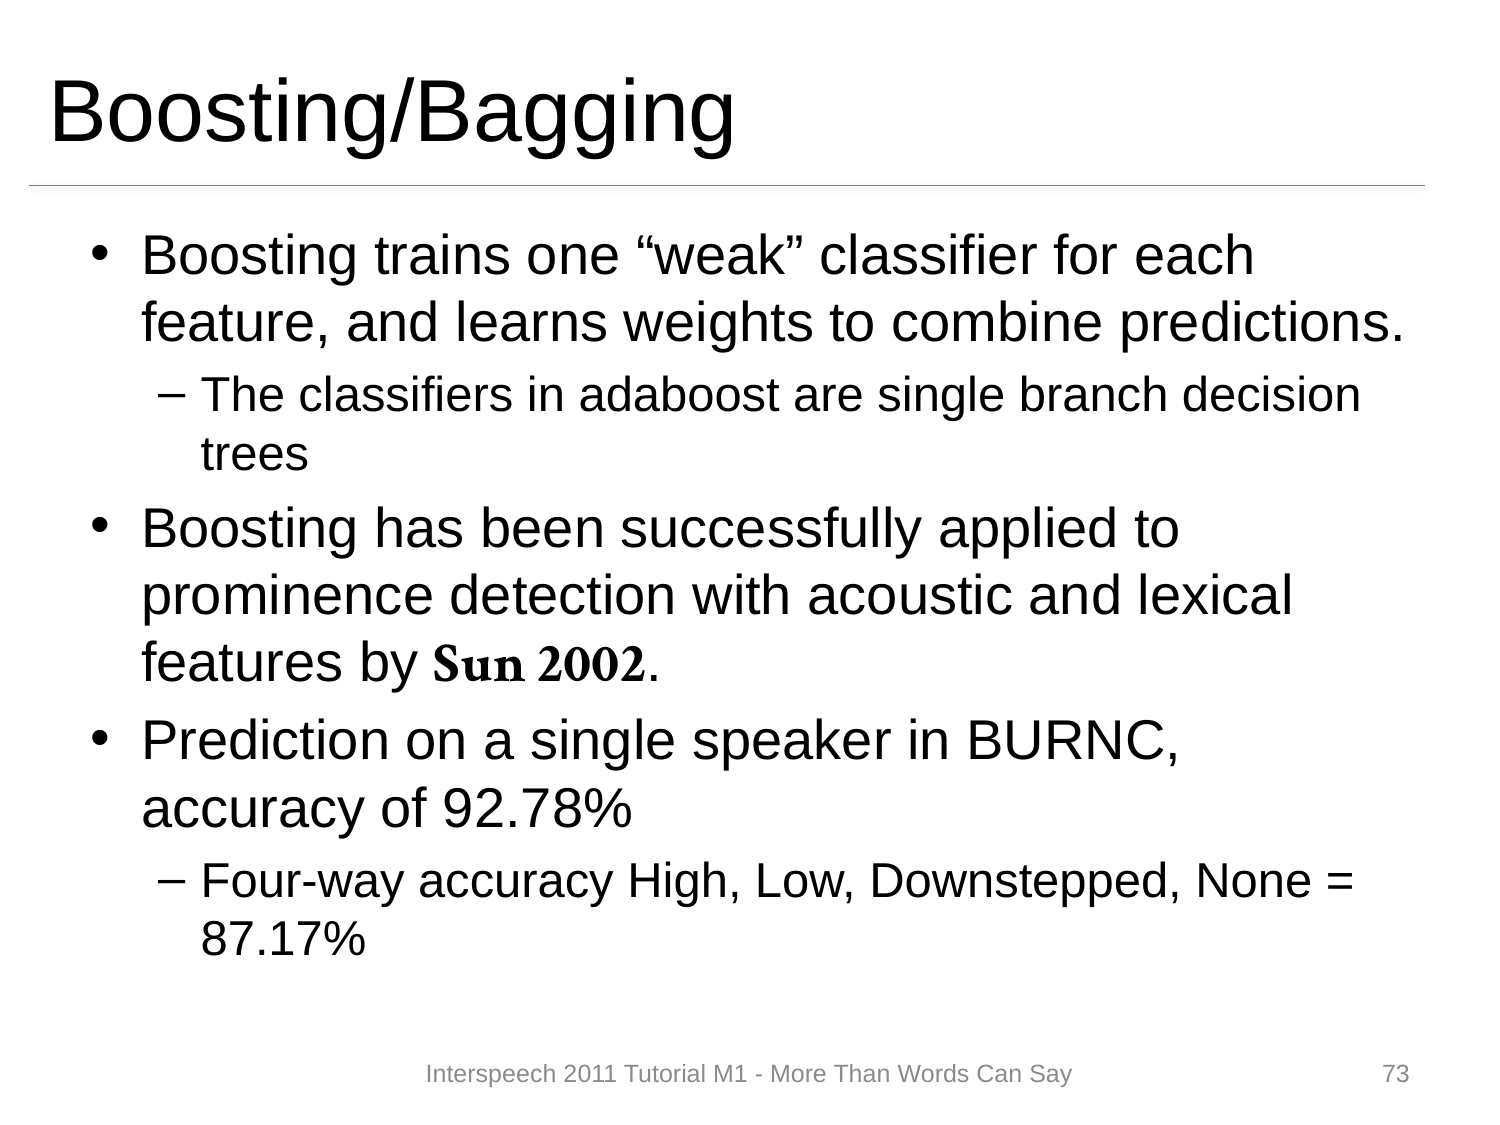

# Boosting/Bagging
Boosting trains one “weak” classifier for each feature, and learns weights to combine predictions.
The classifiers in adaboost are single branch decision trees
Boosting has been successfully applied to prominence detection with acoustic and lexical features by Sun 2002.
Prediction on a single speaker in BURNC, accuracy of 92.78%
Four-way accuracy High, Low, Downstepped, None = 87.17%
Interspeech 2011 Tutorial M1 - More Than Words Can Say
73